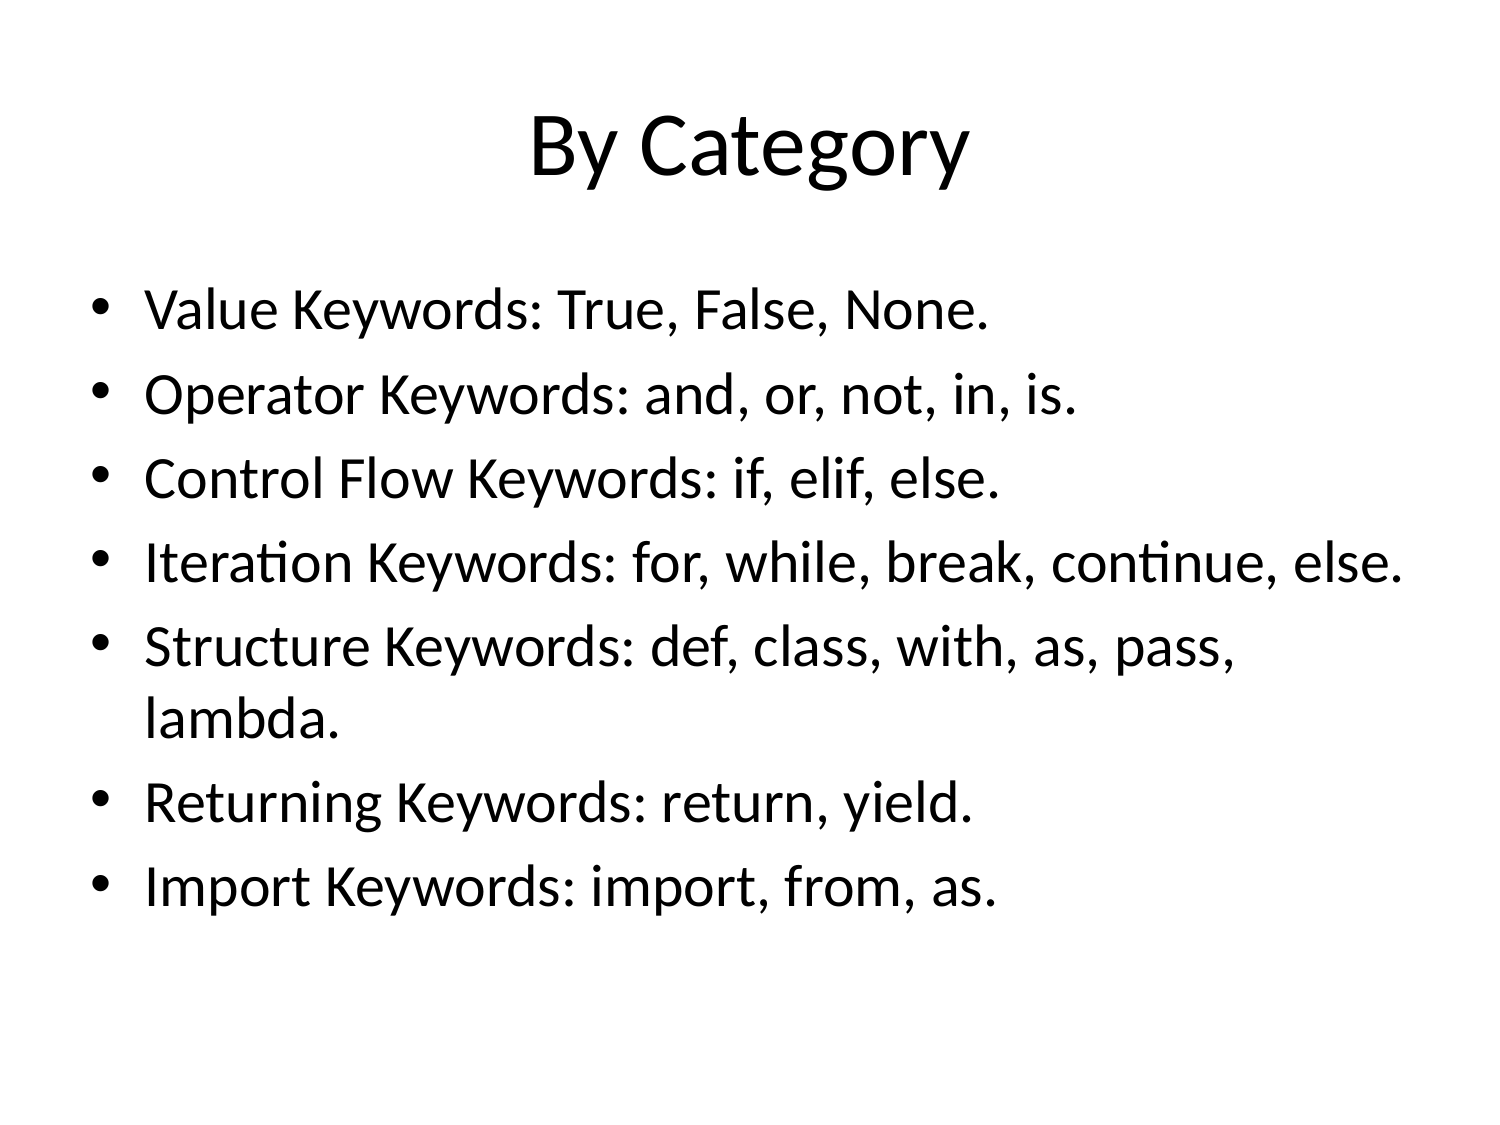

# By Category
Value Keywords: True, False, None.
Operator Keywords: and, or, not, in, is.
Control Flow Keywords: if, elif, else.
Iteration Keywords: for, while, break, continue, else.
Structure Keywords: def, class, with, as, pass, lambda.
Returning Keywords: return, yield.
Import Keywords: import, from, as.